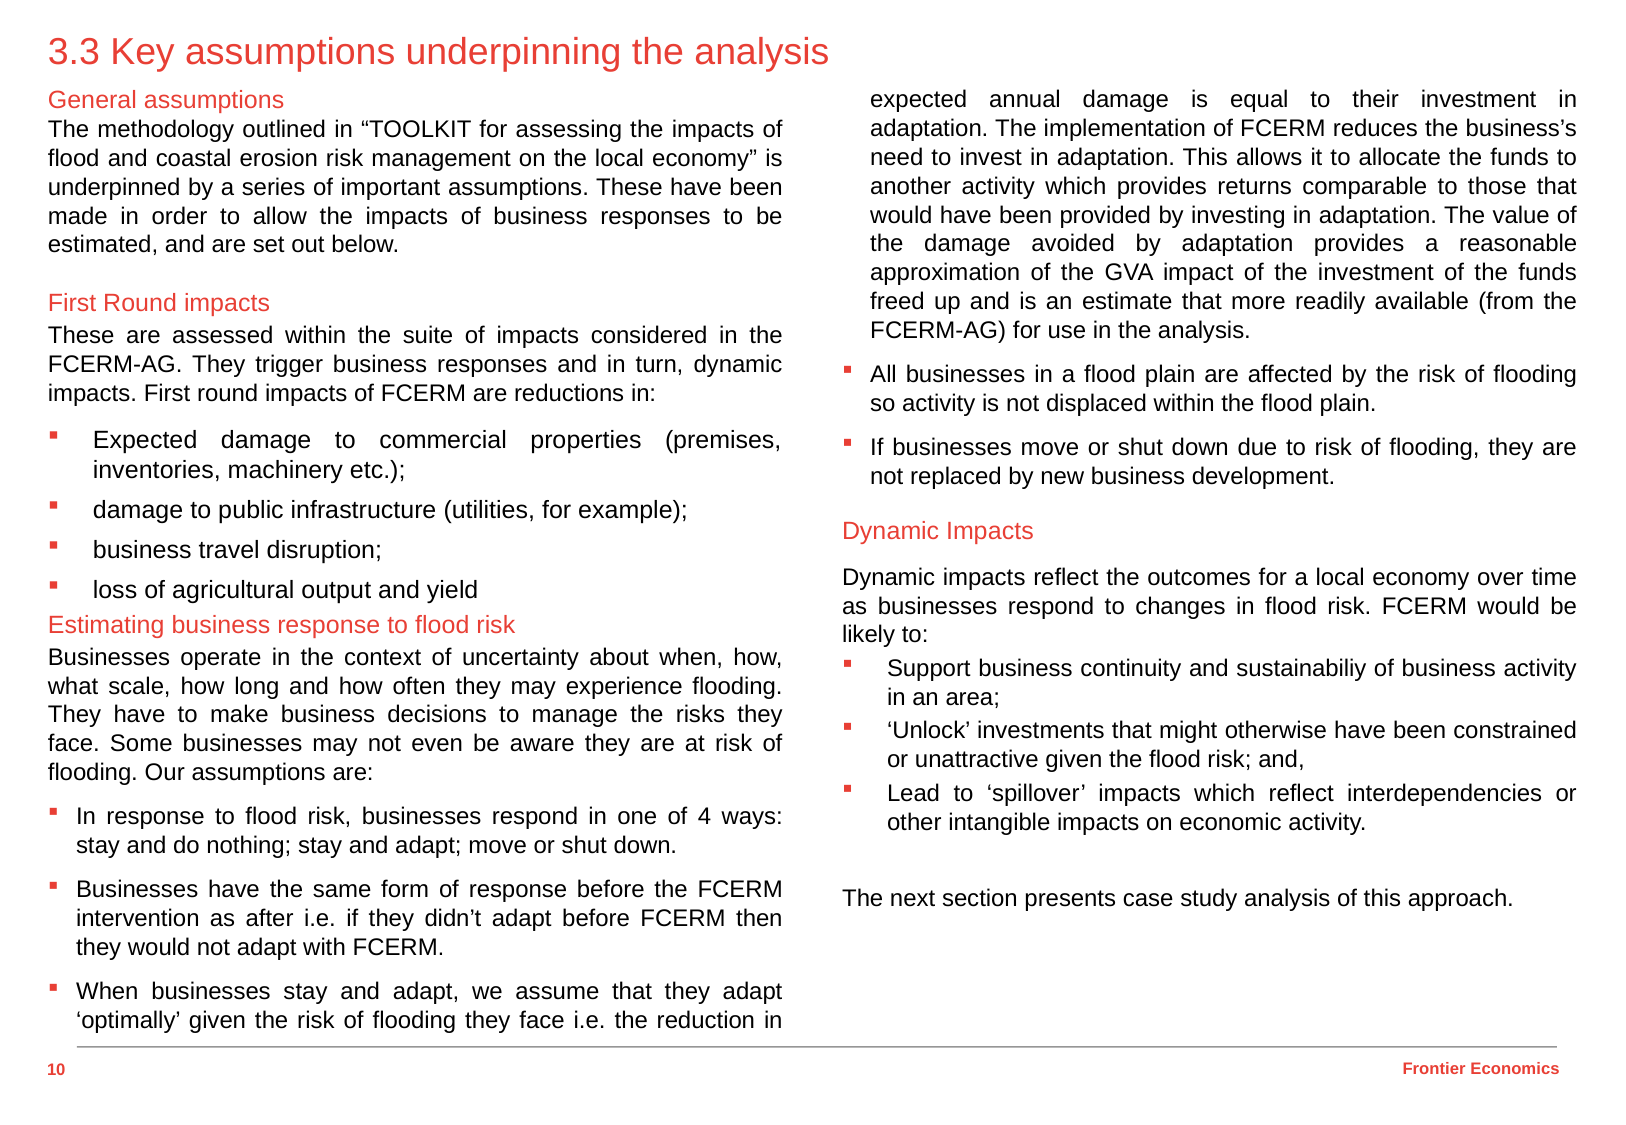

# 3.3 Key assumptions underpinning the analysis
General assumptions
The methodology outlined in “TOOLKIT for assessing the impacts of flood and coastal erosion risk management on the local economy” is underpinned by a series of important assumptions. These have been made in order to allow the impacts of business responses to be estimated, and are set out below.

First Round impacts
These are assessed within the suite of impacts considered in the FCERM-AG. They trigger business responses and in turn, dynamic impacts. First round impacts of FCERM are reductions in:
Expected damage to commercial properties (premises, inventories, machinery etc.);
damage to public infrastructure (utilities, for example);
business travel disruption;
loss of agricultural output and yield
Estimating business response to flood risk
Businesses operate in the context of uncertainty about when, how, what scale, how long and how often they may experience flooding. They have to make business decisions to manage the risks they face. Some businesses may not even be aware they are at risk of flooding. Our assumptions are:
In response to flood risk, businesses respond in one of 4 ways: stay and do nothing; stay and adapt; move or shut down.
Businesses have the same form of response before the FCERM intervention as after i.e. if they didn’t adapt before FCERM then they would not adapt with FCERM.
When businesses stay and adapt, we assume that they adapt ‘optimally’ given the risk of flooding they face i.e. the reduction in expected annual damage is equal to their investment in adaptation. The implementation of FCERM reduces the business’s need to invest in adaptation. This allows it to allocate the funds to another activity which provides returns comparable to those that would have been provided by investing in adaptation. The value of the damage avoided by adaptation provides a reasonable approximation of the GVA impact of the investment of the funds freed up and is an estimate that more readily available (from the FCERM-AG) for use in the analysis.
All businesses in a flood plain are affected by the risk of flooding so activity is not displaced within the flood plain.
If businesses move or shut down due to risk of flooding, they are not replaced by new business development.
Dynamic Impacts
Dynamic impacts reflect the outcomes for a local economy over time as businesses respond to changes in flood risk. FCERM would be likely to:
Support business continuity and sustainabiliy of business activity in an area;
‘Unlock’ investments that might otherwise have been constrained or unattractive given the flood risk; and,
Lead to ‘spillover’ impacts which reflect interdependencies or other intangible impacts on economic activity.

The next section presents case study analysis of this approach.